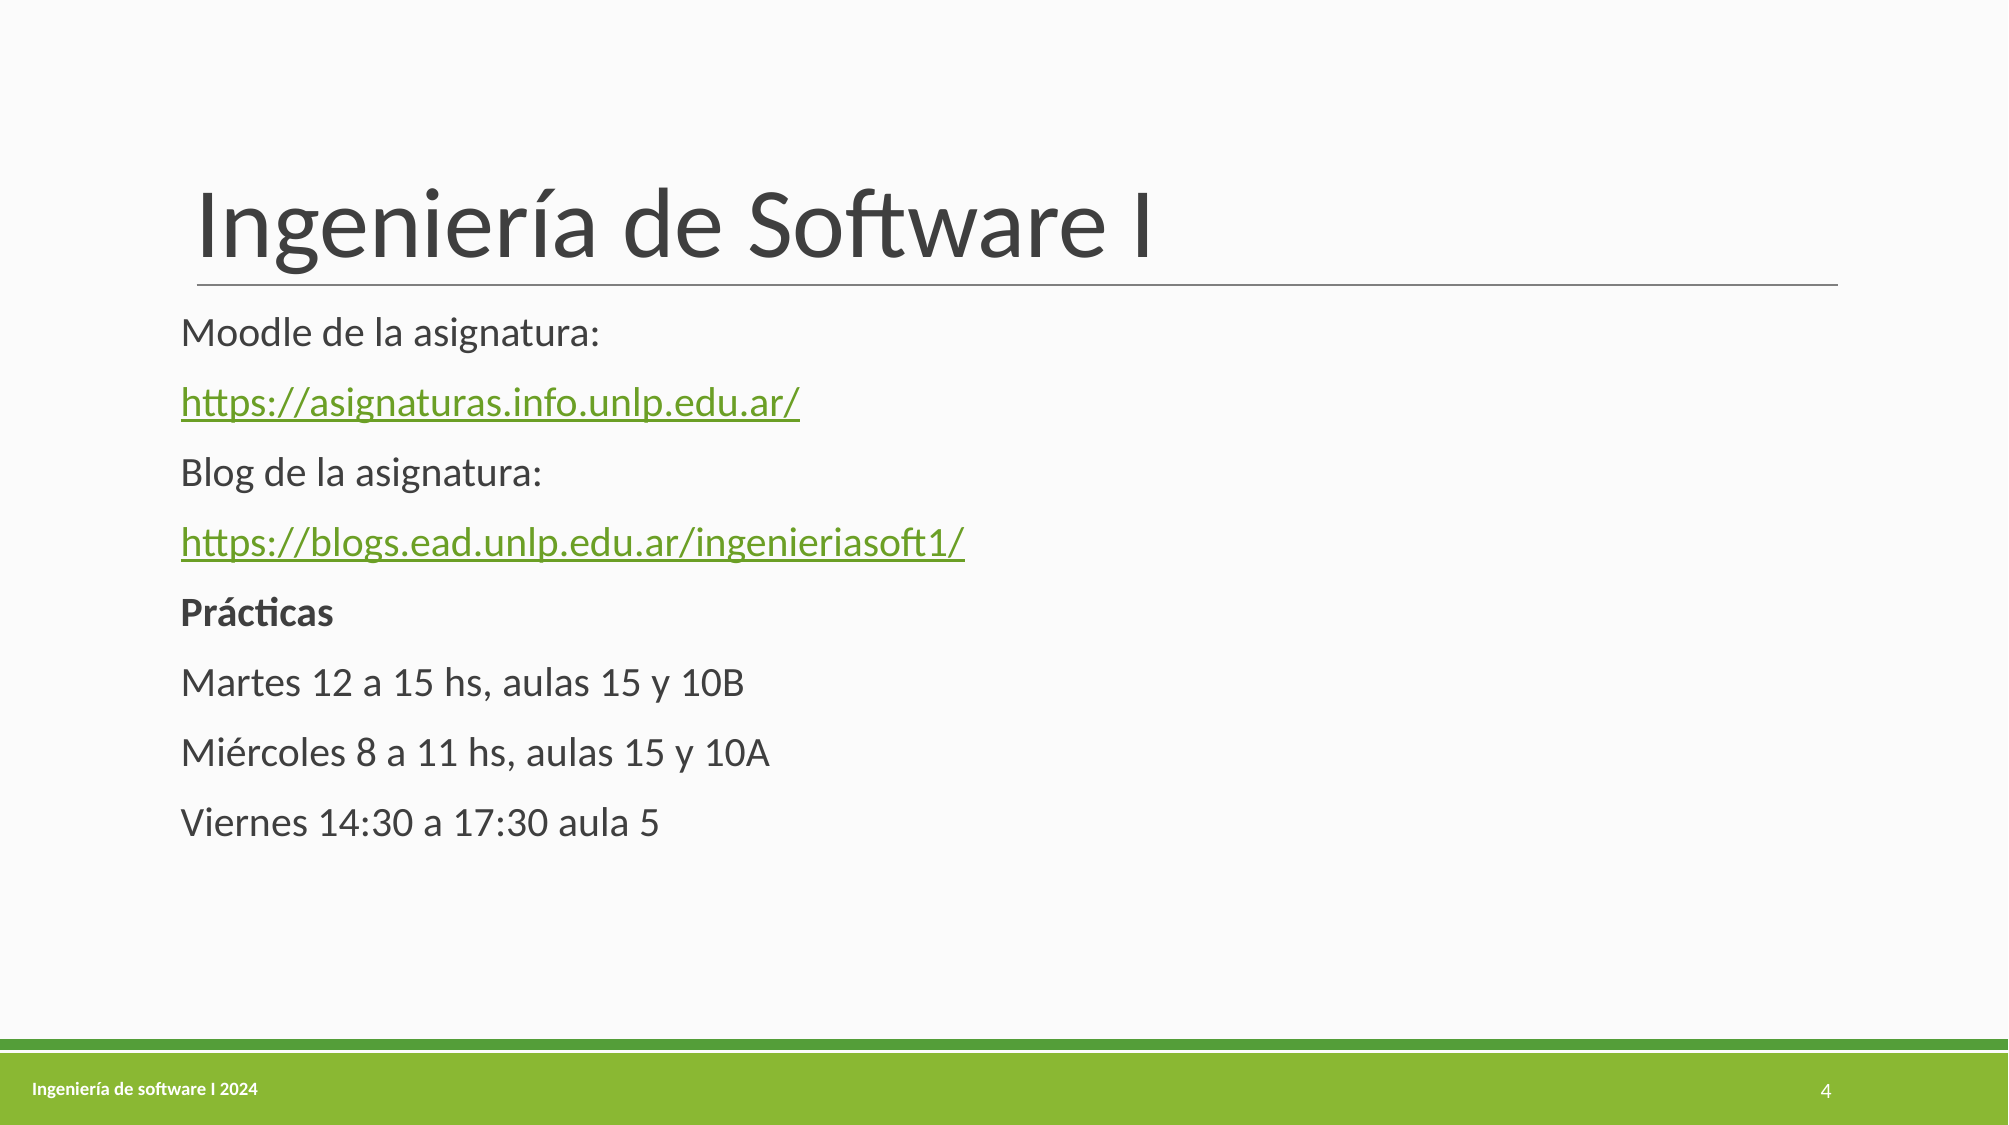

# Ingeniería de Software I
Moodle de la asignatura:
https://asignaturas.info.unlp.edu.ar/
Blog de la asignatura:
https://blogs.ead.unlp.edu.ar/ingenieriasoft1/
Prácticas
Martes 12 a 15 hs, aulas 15 y 10B
Miércoles 8 a 11 hs, aulas 15 y 10A
Viernes 14:30 a 17:30 aula 5
4